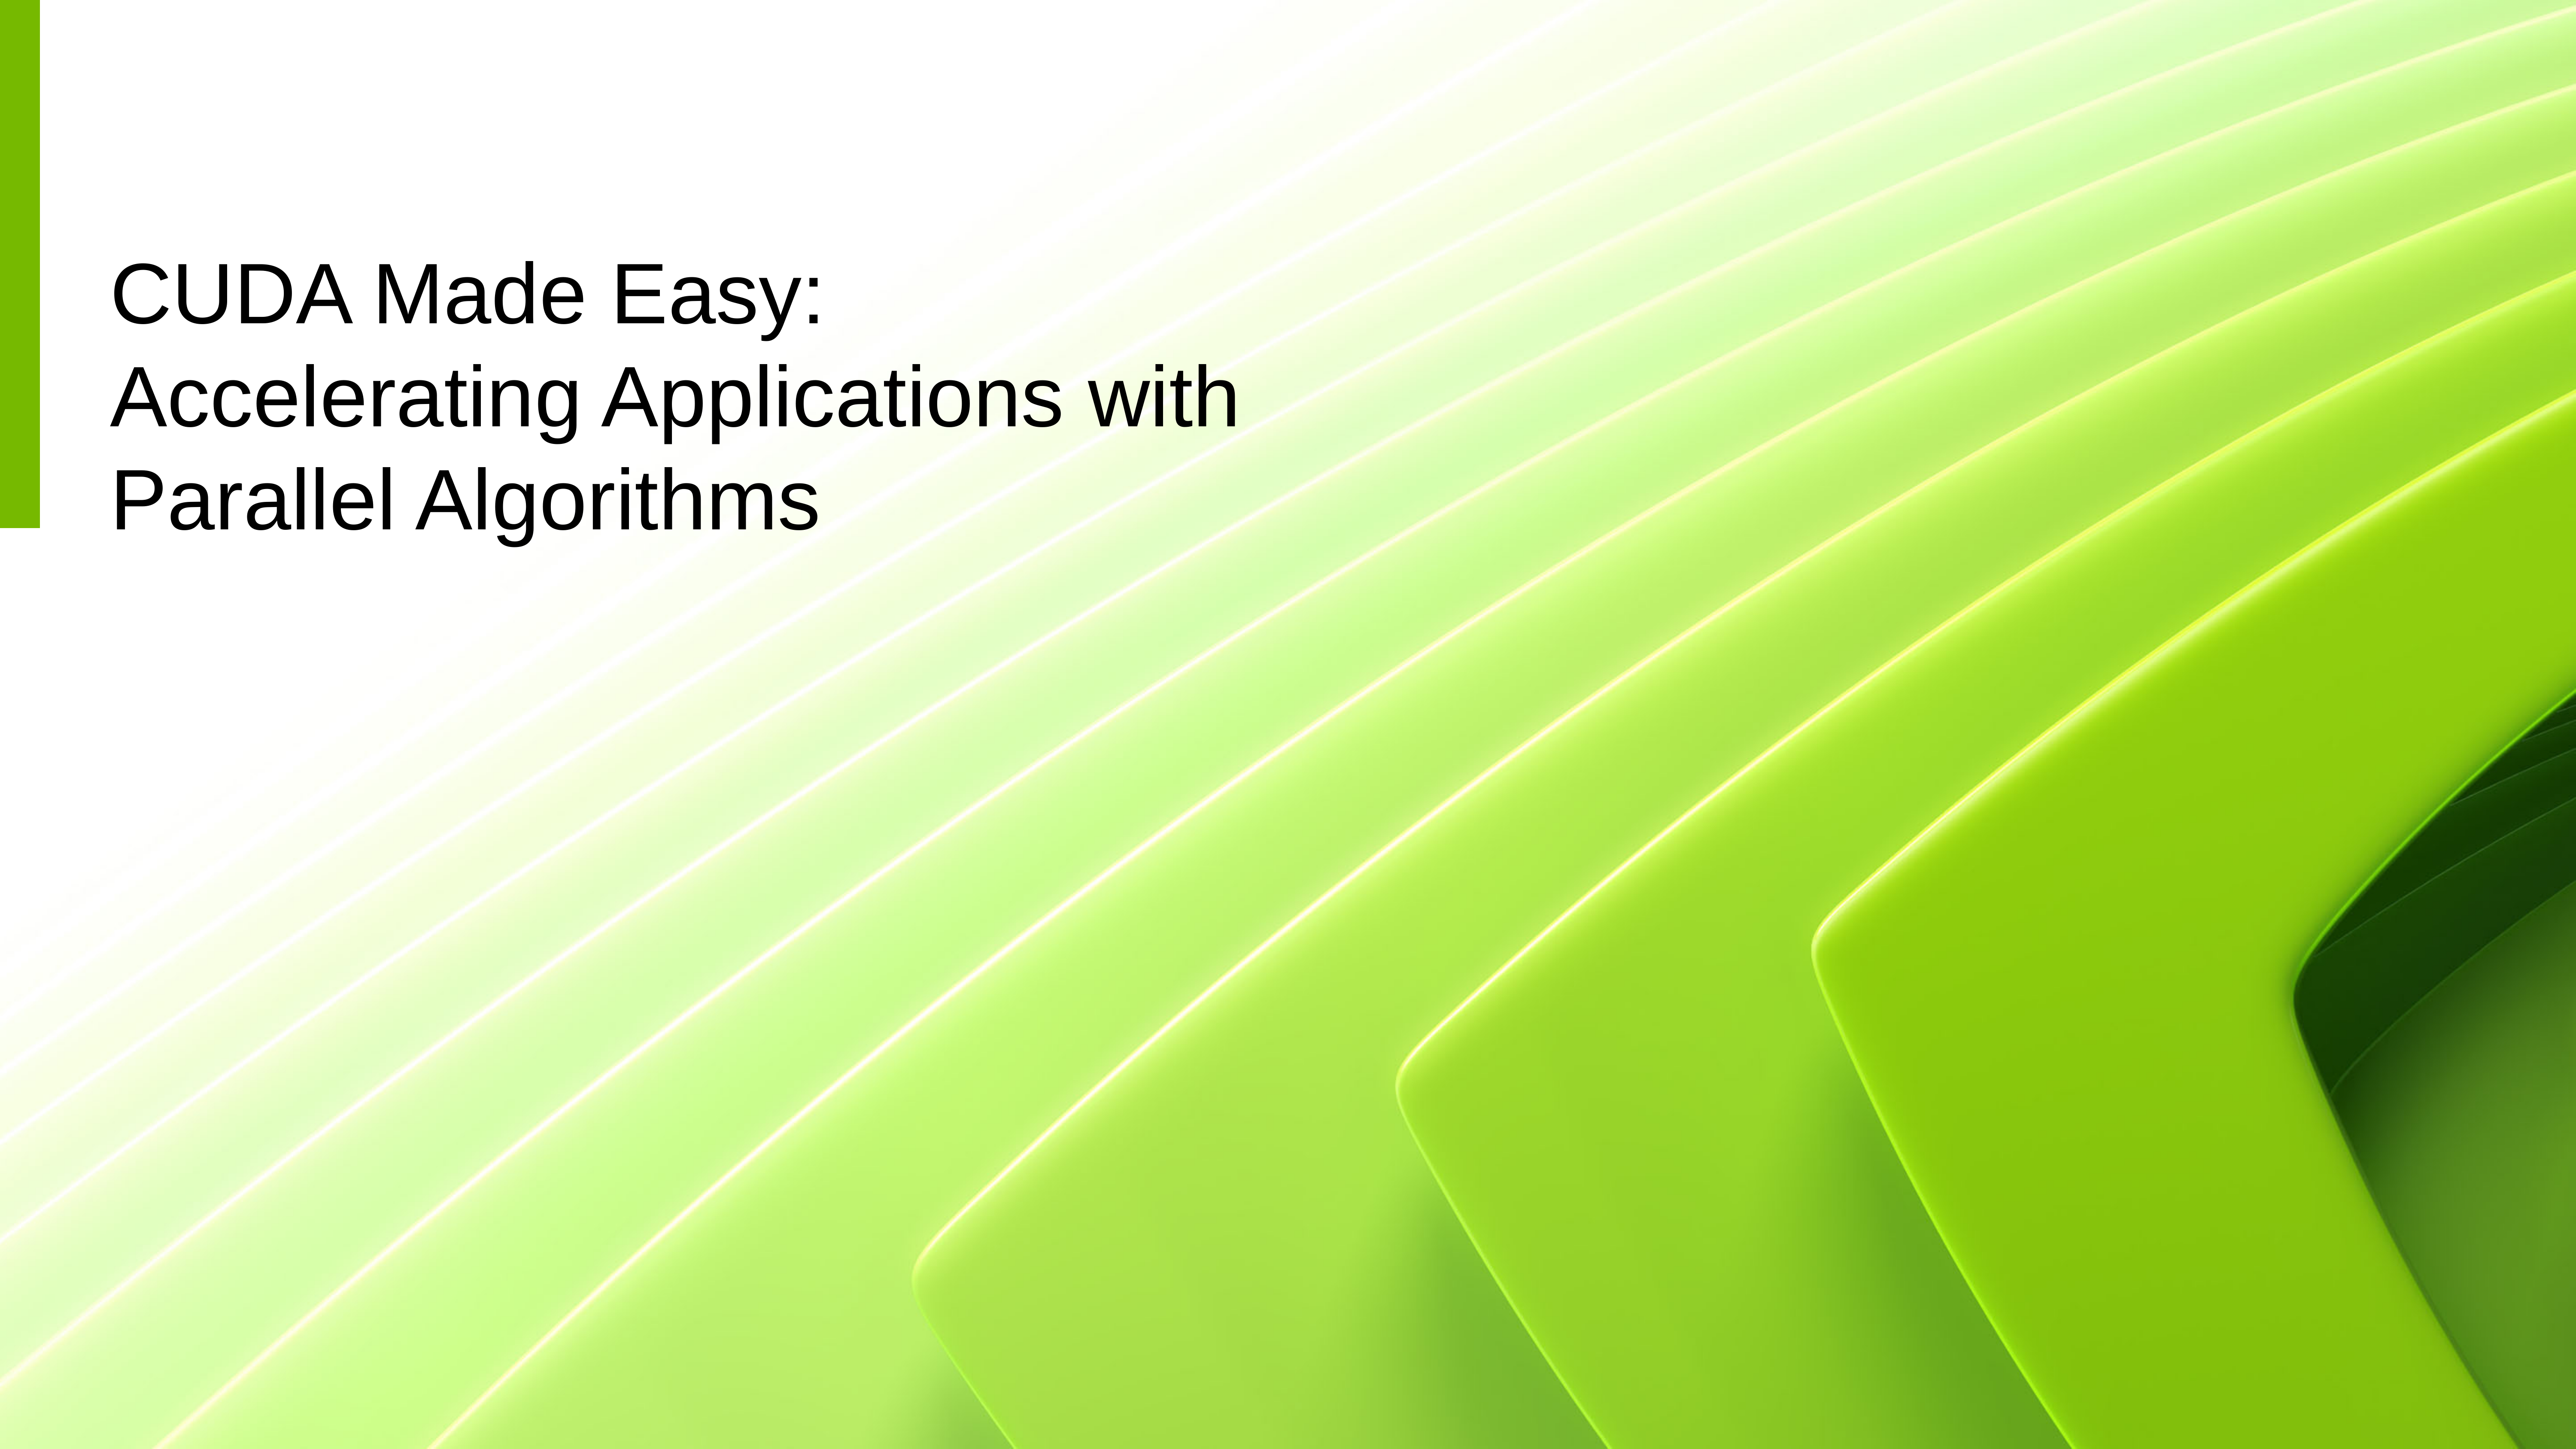

CUDA Made Easy:
Accelerating Applications with Parallel Algorithms